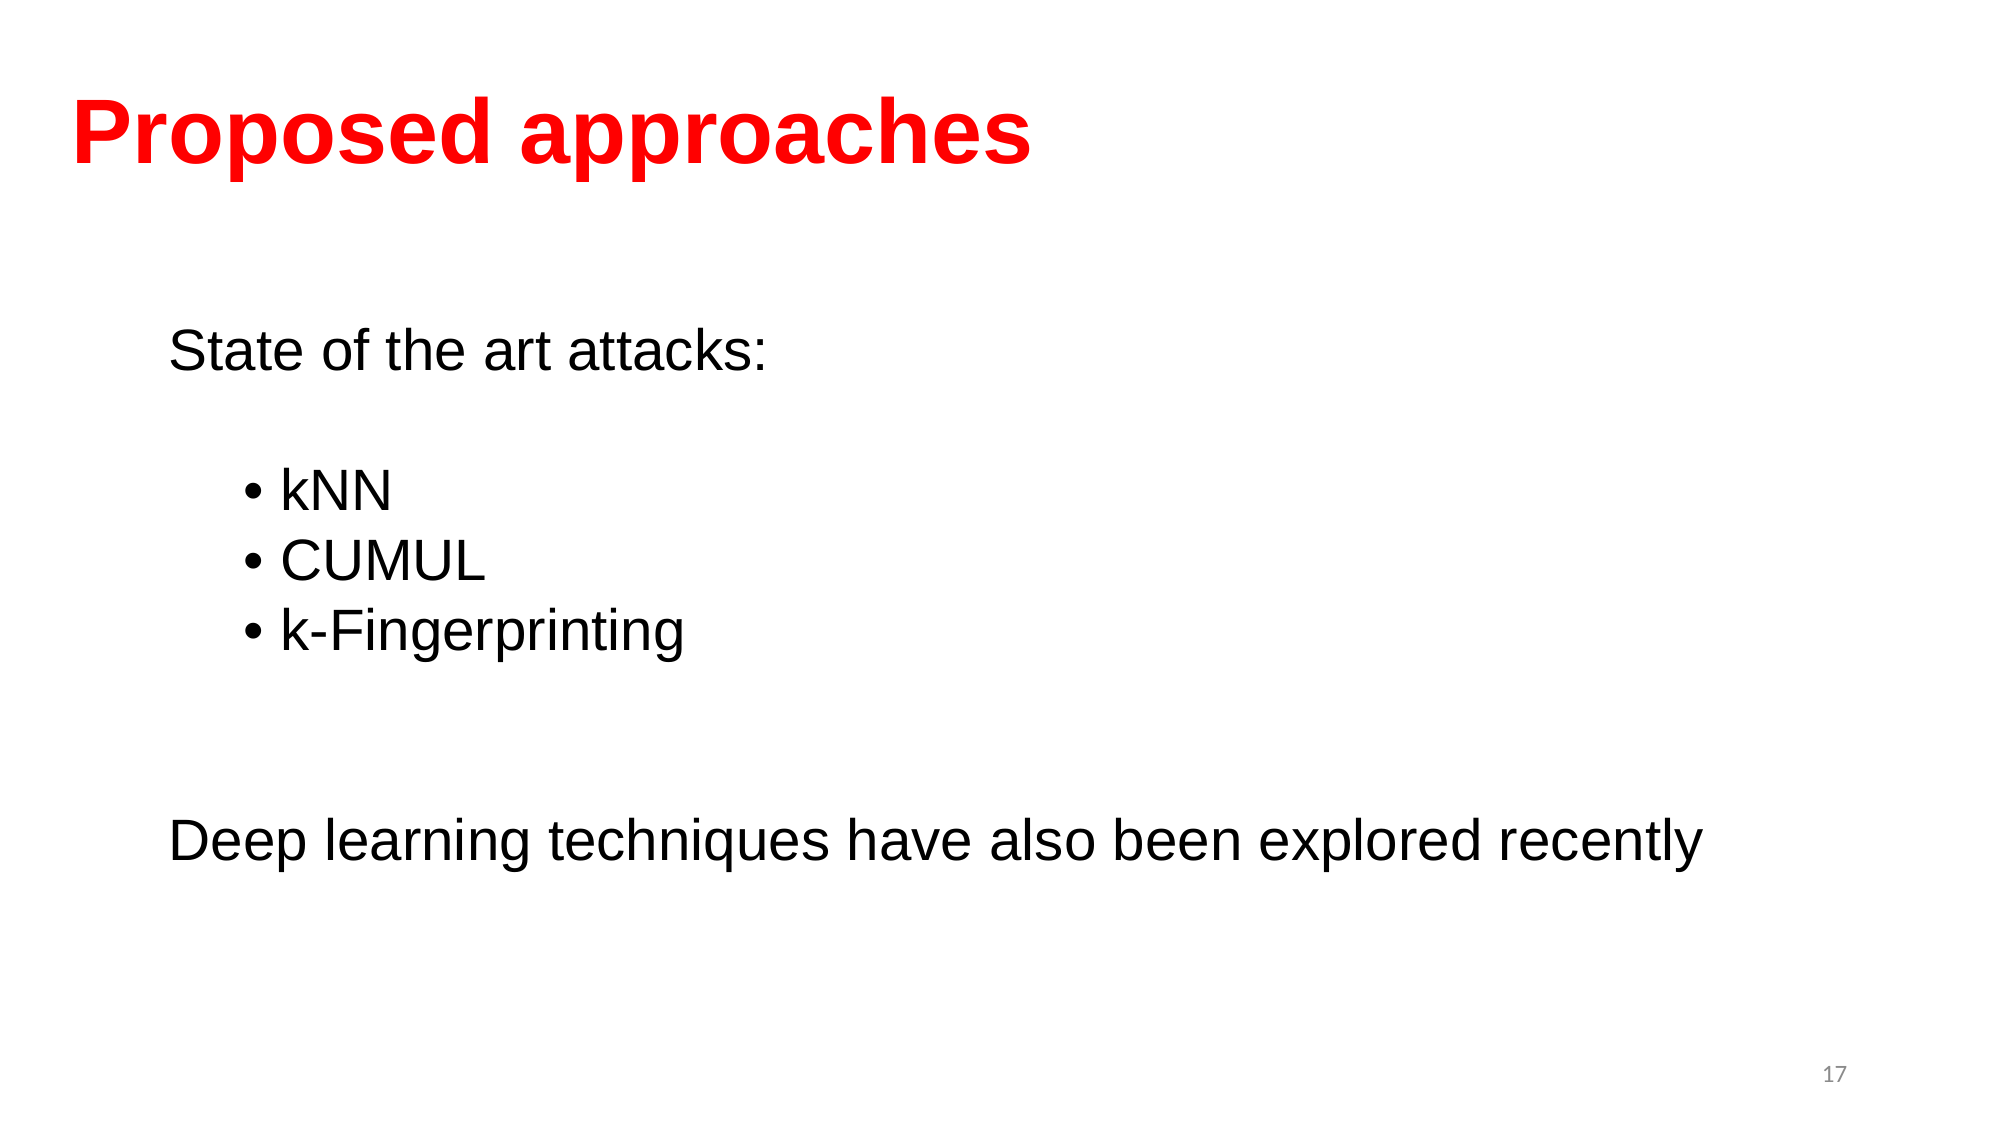

# Proposed approaches
State of the art attacks:

• kNN
• CUMUL
• k-Fingerprinting

Deep learning techniques have also been explored recently
17